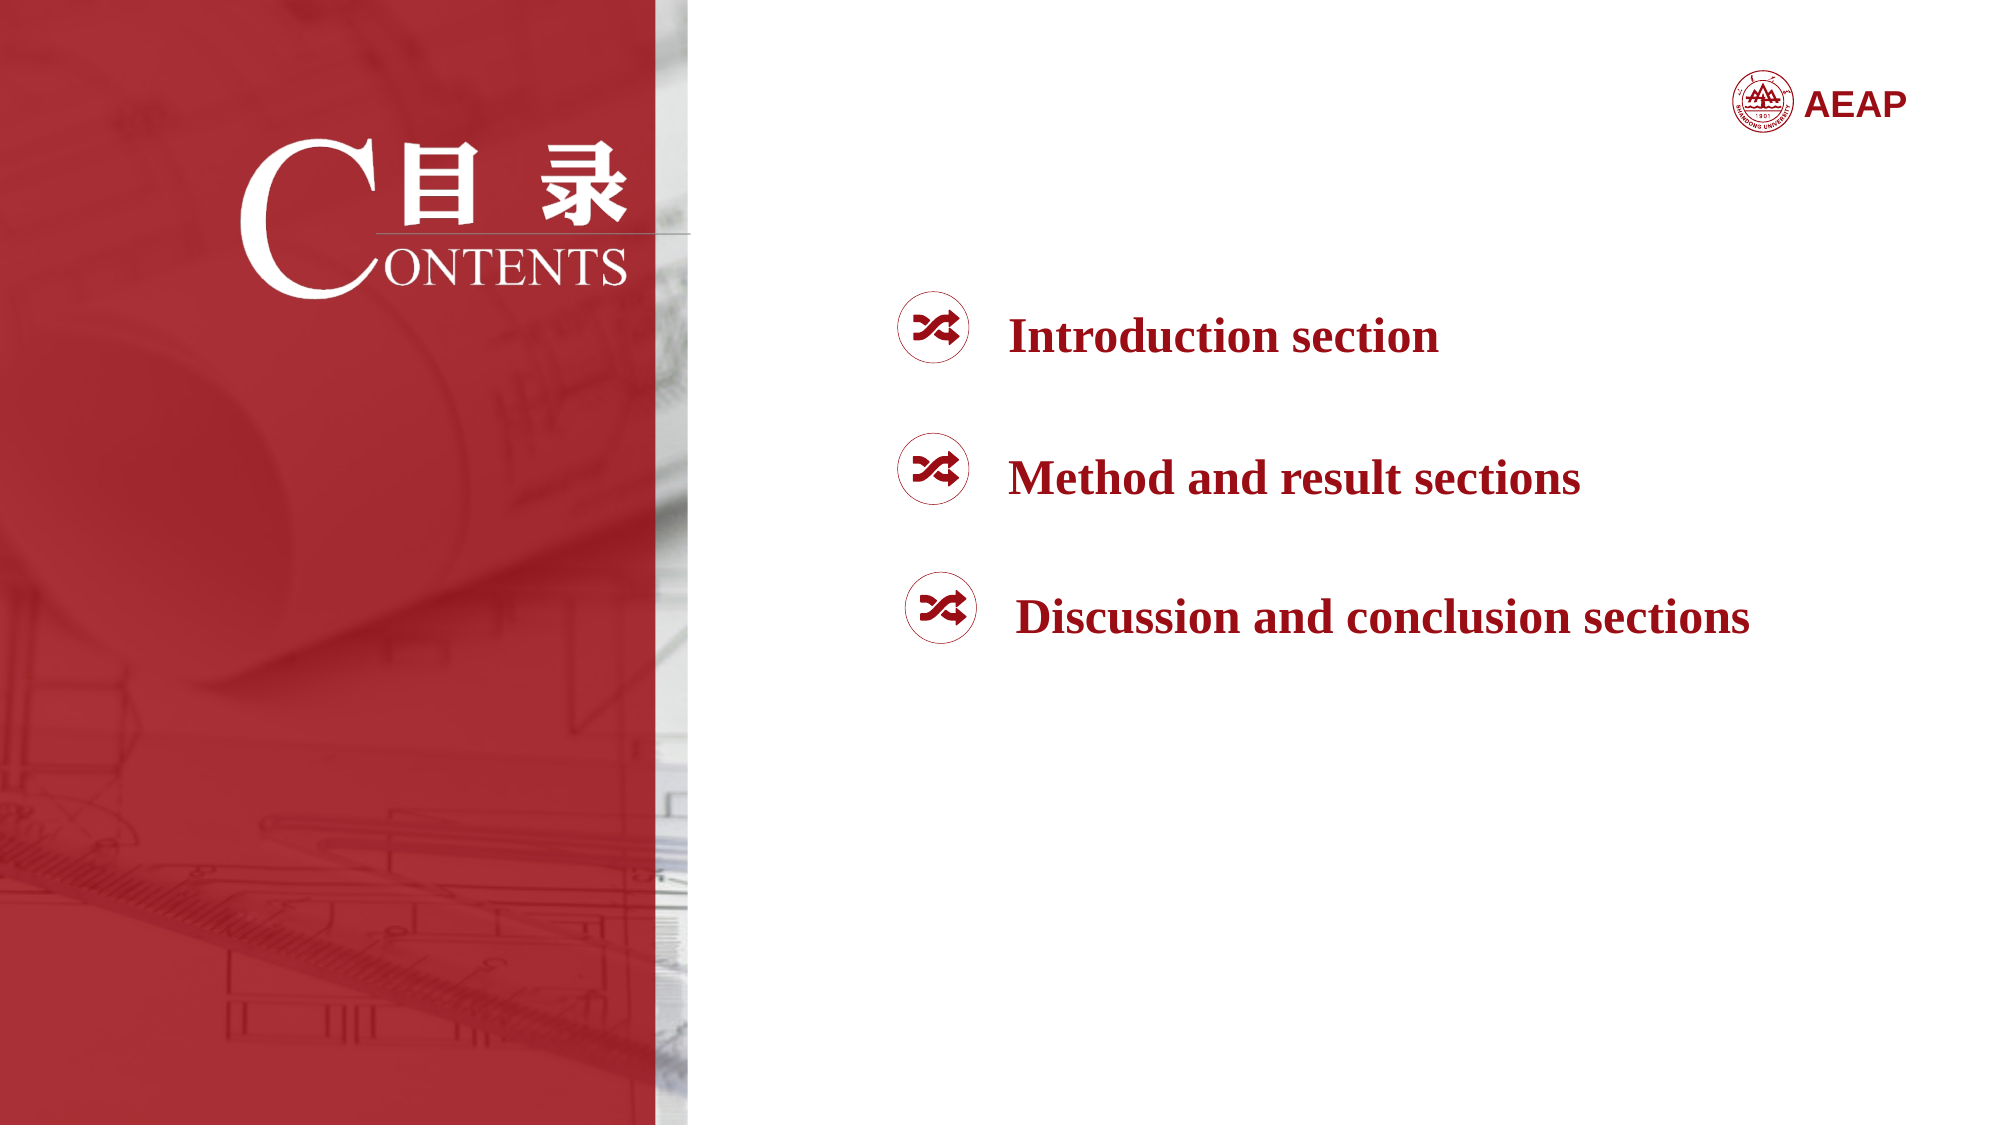

Introduction section

Method and result sections

Discussion and conclusion sections